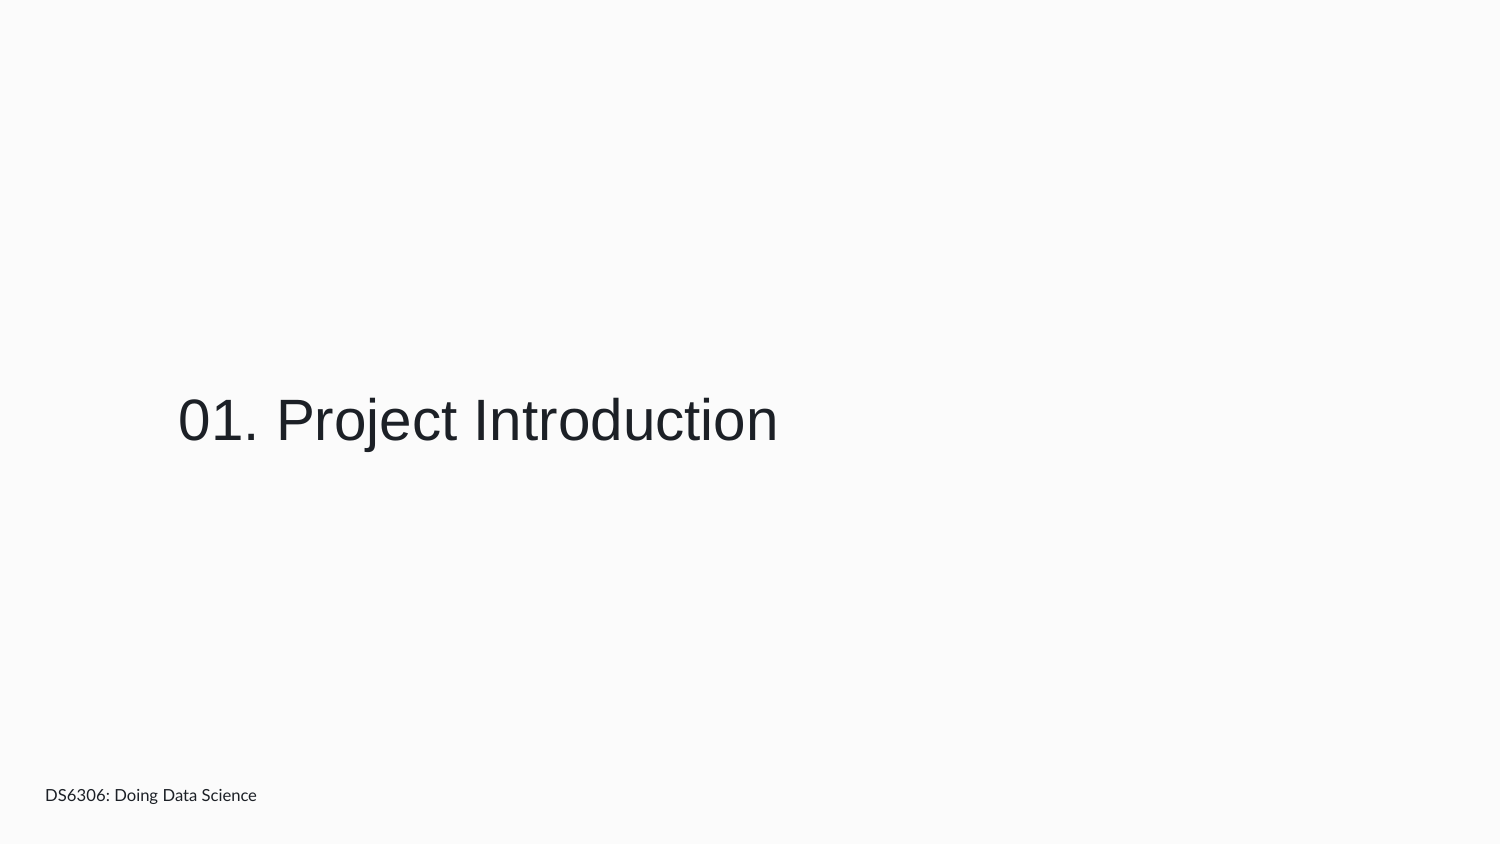

# 01. Project Introduction
DS6306: Doing Data Science